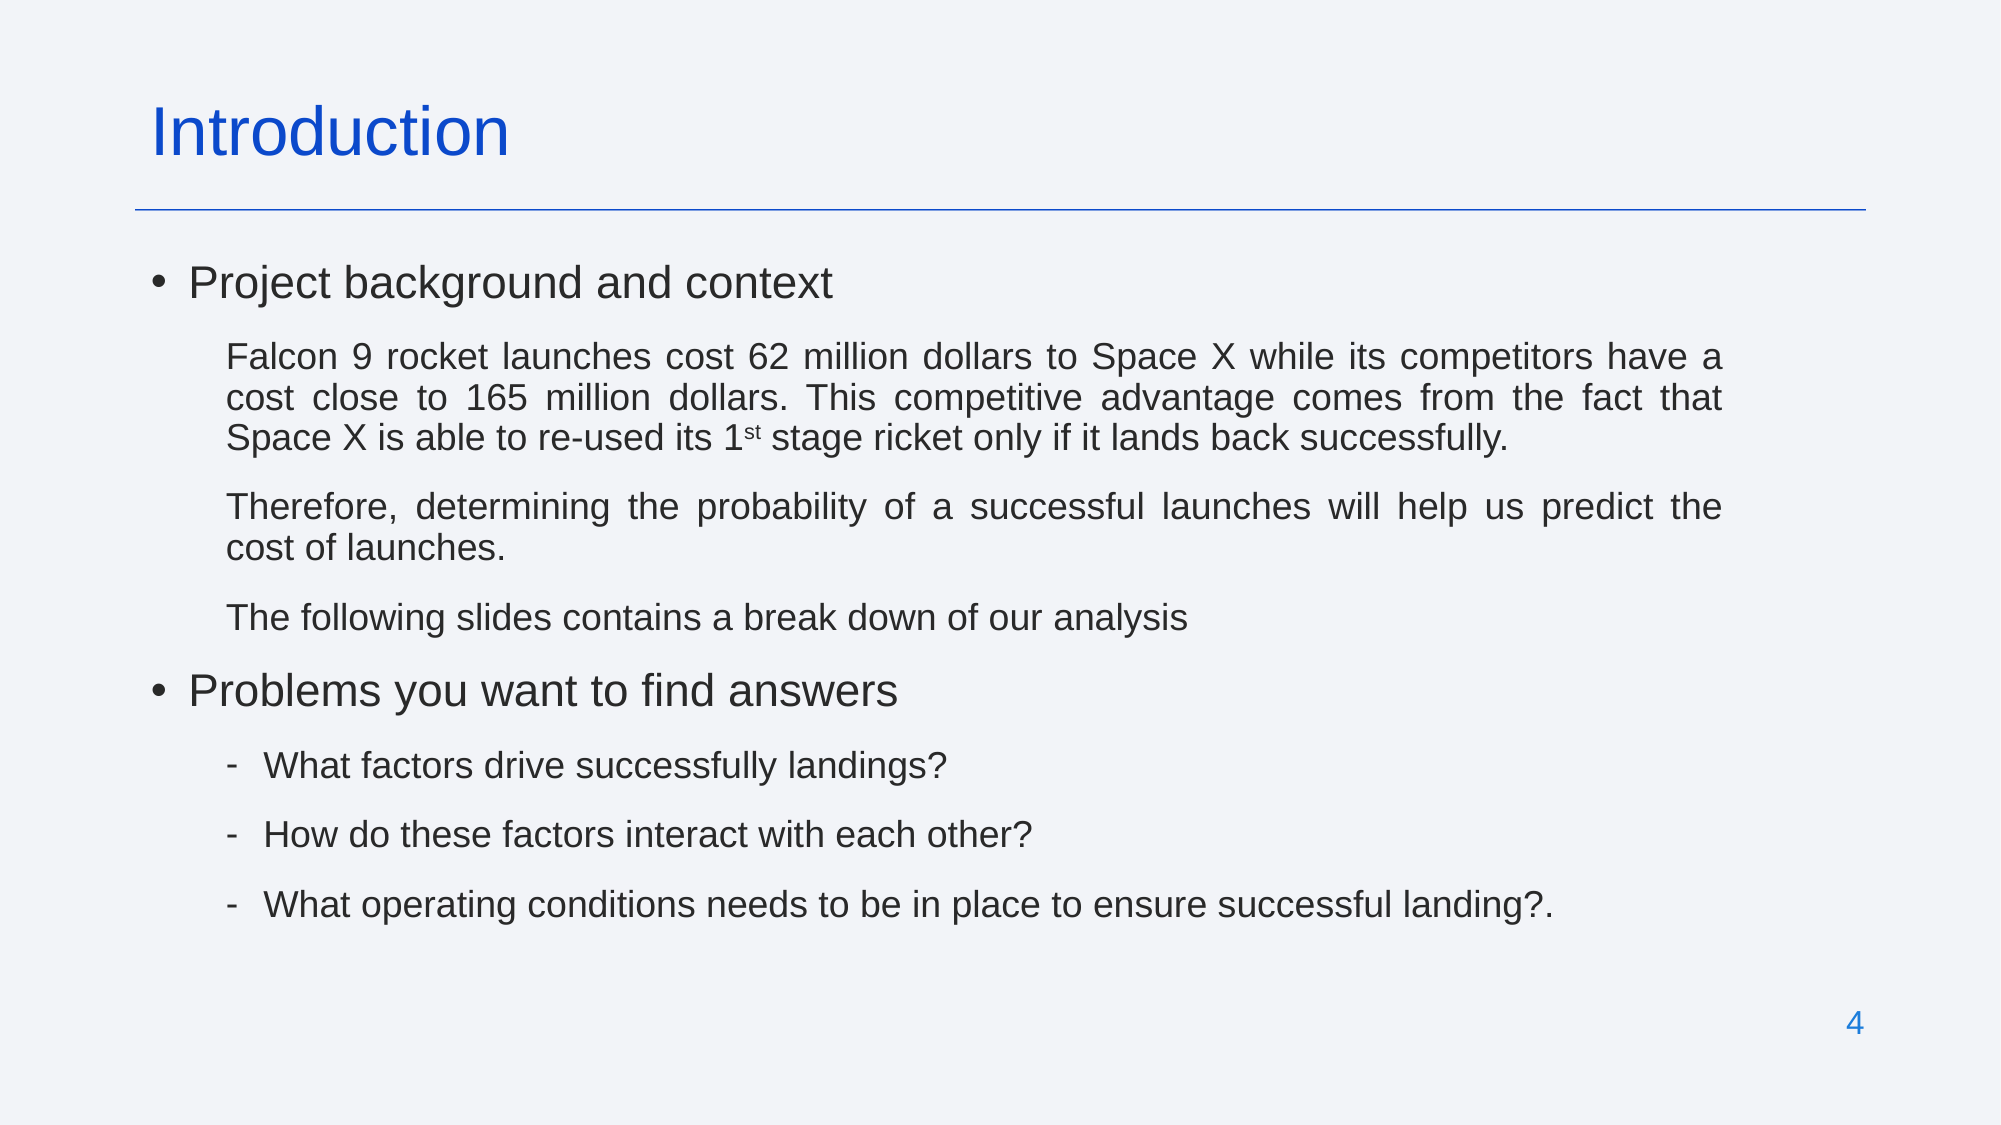

Introduction
Project background and context
Falcon 9 rocket launches cost 62 million dollars to Space X while its competitors have a cost close to 165 million dollars. This competitive advantage comes from the fact that Space X is able to re-used its 1st stage ricket only if it lands back successfully.
Therefore, determining the probability of a successful launches will help us predict the cost of launches.
The following slides contains a break down of our analysis
Problems you want to find answers
What factors drive successfully landings?
How do these factors interact with each other?
What operating conditions needs to be in place to ensure successful landing?.
4